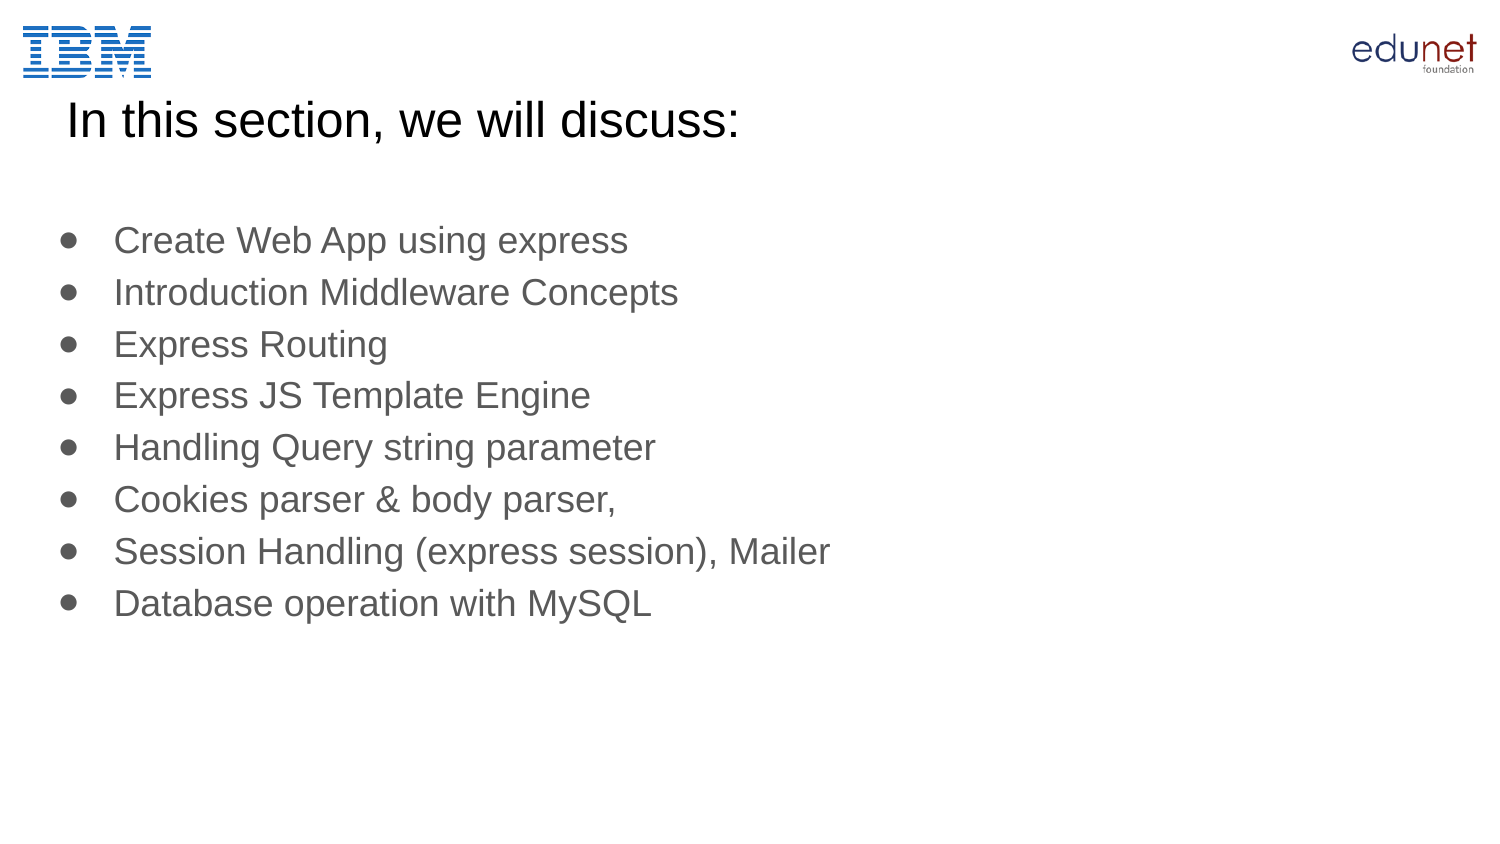

# In this section, we will discuss:
Create Web App using express
Introduction Middleware Concepts
Express Routing
Express JS Template Engine
Handling Query string parameter
Cookies parser & body parser,
Session Handling (express session), Mailer
Database operation with MySQL